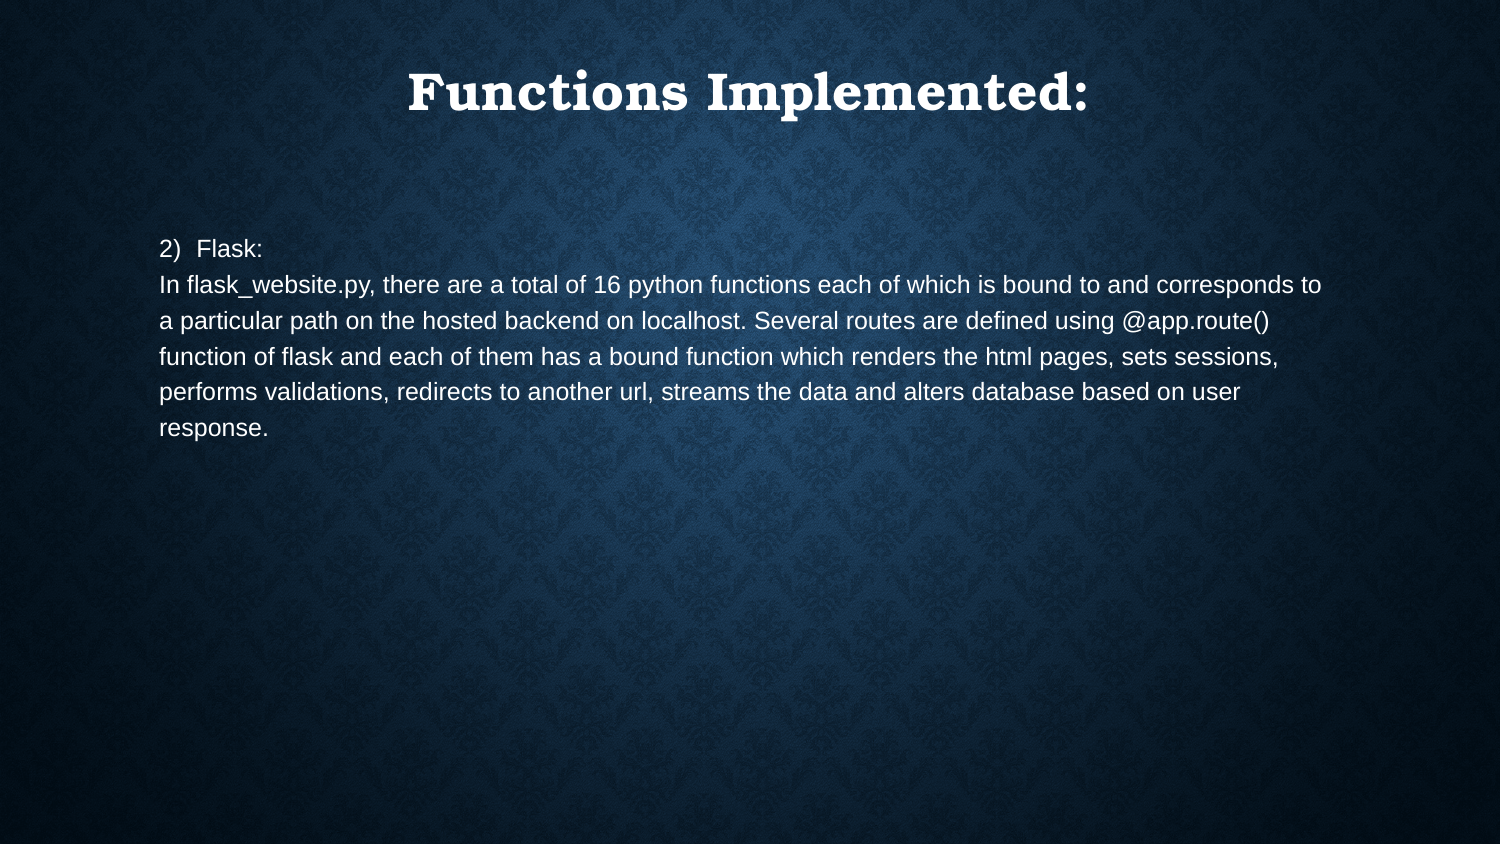

# Functions Implemented:

2)    Flask:
In flask_website.py, there are a total of 16 python functions each of which is bound to and corresponds to a particular path on the hosted backend on localhost. Several routes are defined using @app.route() function of flask and each of them has a bound function which renders the html pages, sets sessions, performs validations, redirects to another url, streams the data and alters database based on user response.